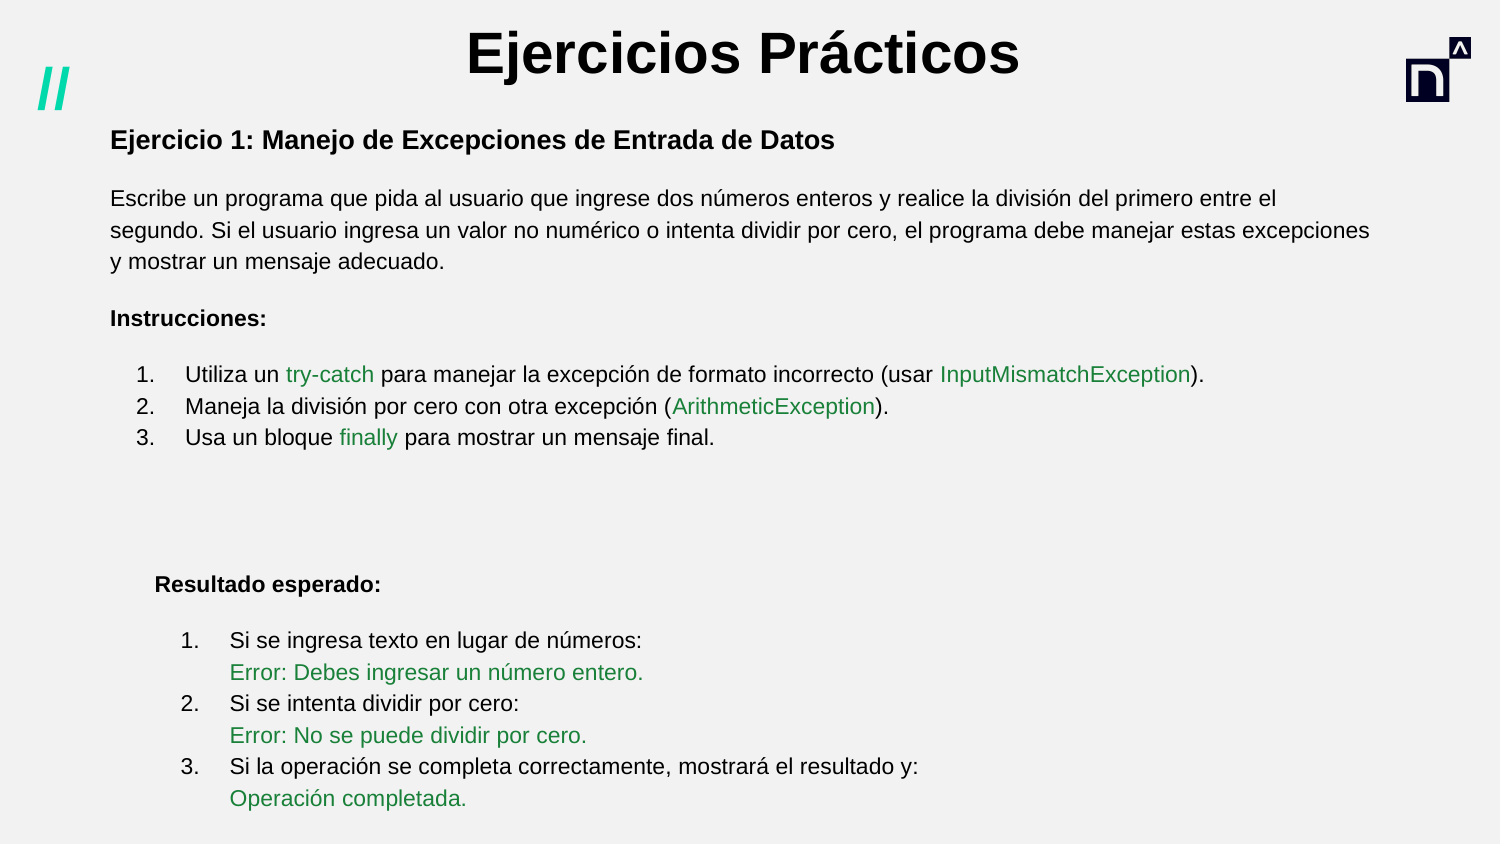

# Ejercicios Prácticos

Ejercicio 1: Manejo de Excepciones de Entrada de Datos
Escribe un programa que pida al usuario que ingrese dos números enteros y realice la división del primero entre el segundo. Si el usuario ingresa un valor no numérico o intenta dividir por cero, el programa debe manejar estas excepciones y mostrar un mensaje adecuado.
Instrucciones:
Utiliza un try-catch para manejar la excepción de formato incorrecto (usar InputMismatchException).
Maneja la división por cero con otra excepción (ArithmeticException).
Usa un bloque finally para mostrar un mensaje final.
Resultado esperado:
Si se ingresa texto en lugar de números:
Error: Debes ingresar un número entero.
Si se intenta dividir por cero:
Error: No se puede dividir por cero.
Si la operación se completa correctamente, mostrará el resultado y:
Operación completada.